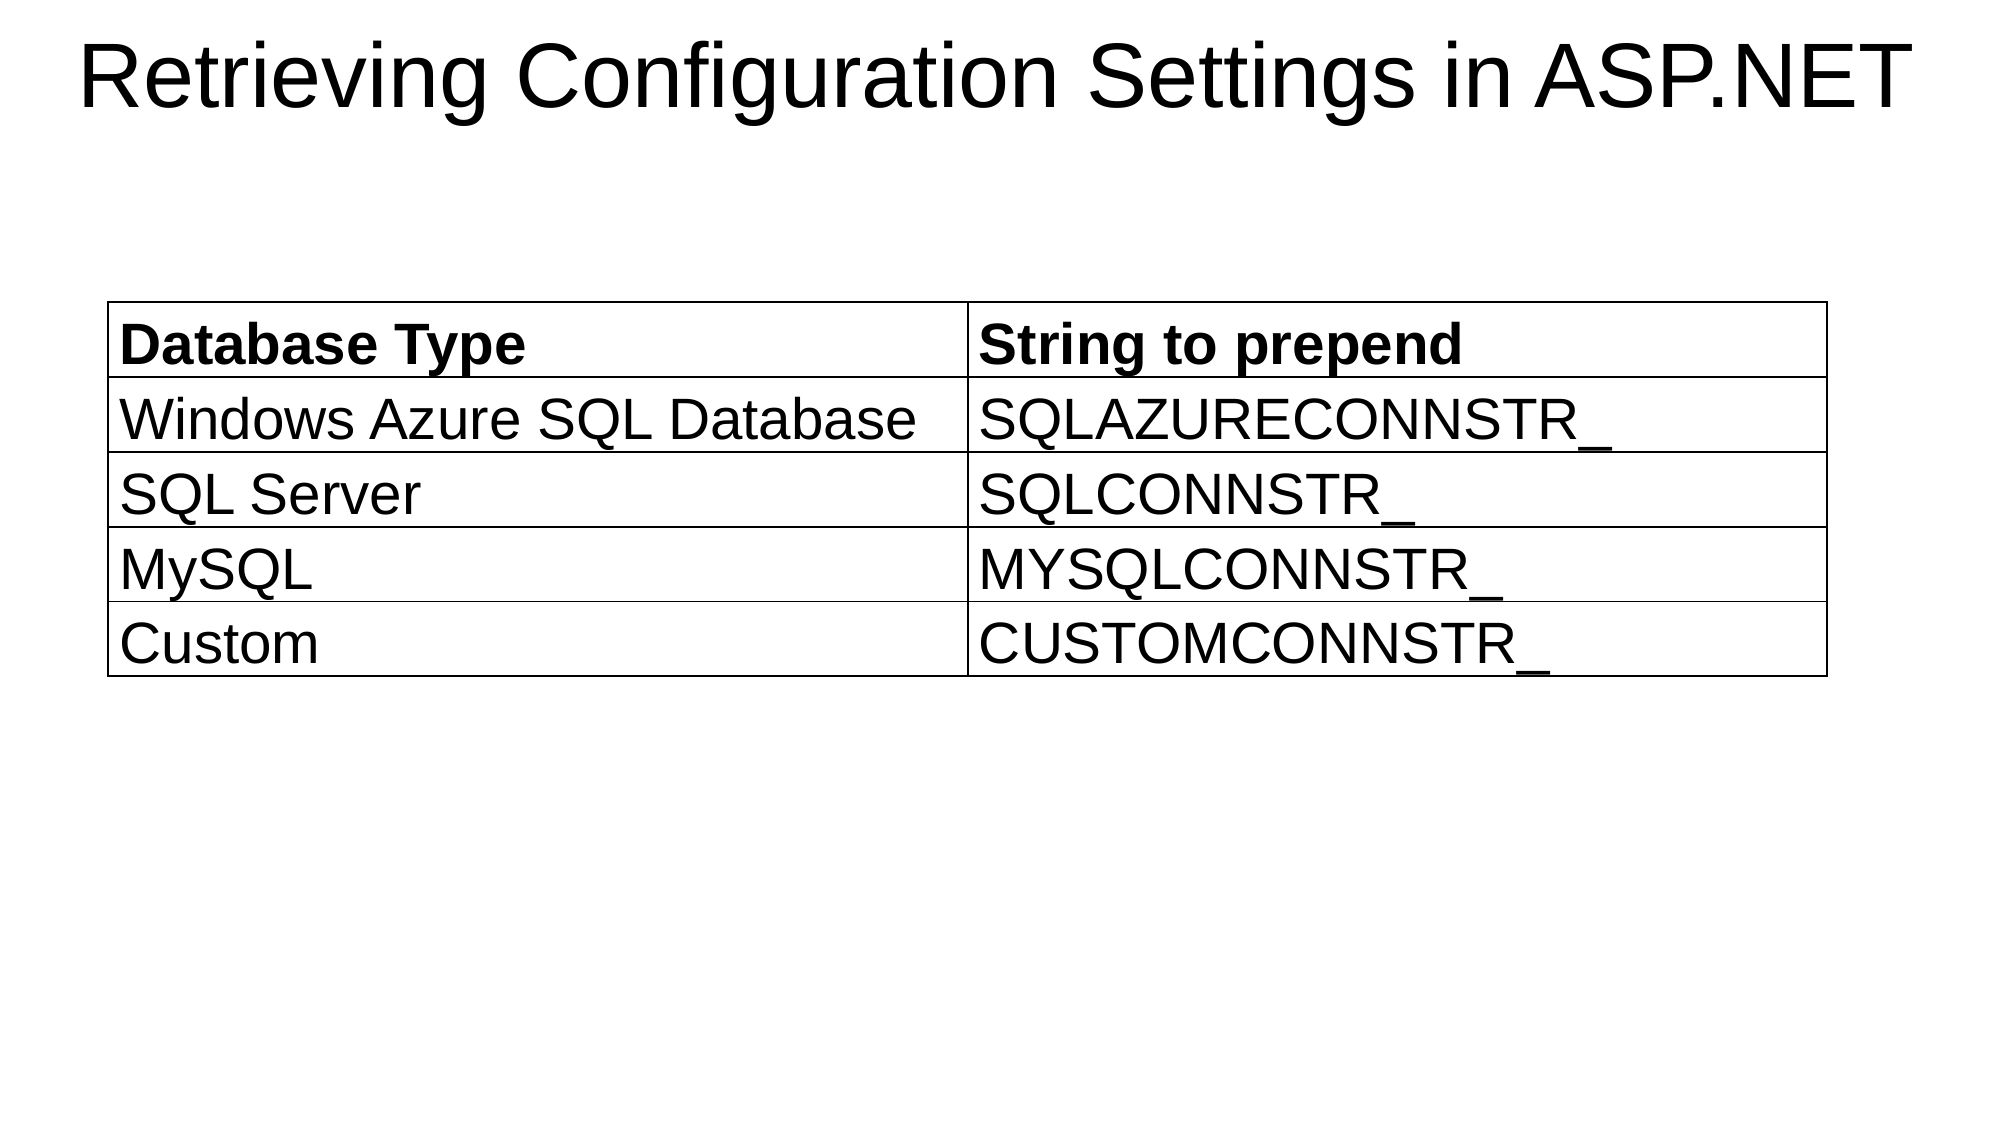

# Retrieving Configuration Settings in ASP.NET
| Database Type | String to prepend |
| --- | --- |
| Windows Azure SQL Database | SQLAZURECONNSTR\_ |
| SQL Server | SQLCONNSTR\_ |
| MySQL | MYSQLCONNSTR\_ |
| Custom | CUSTOMCONNSTR\_ |